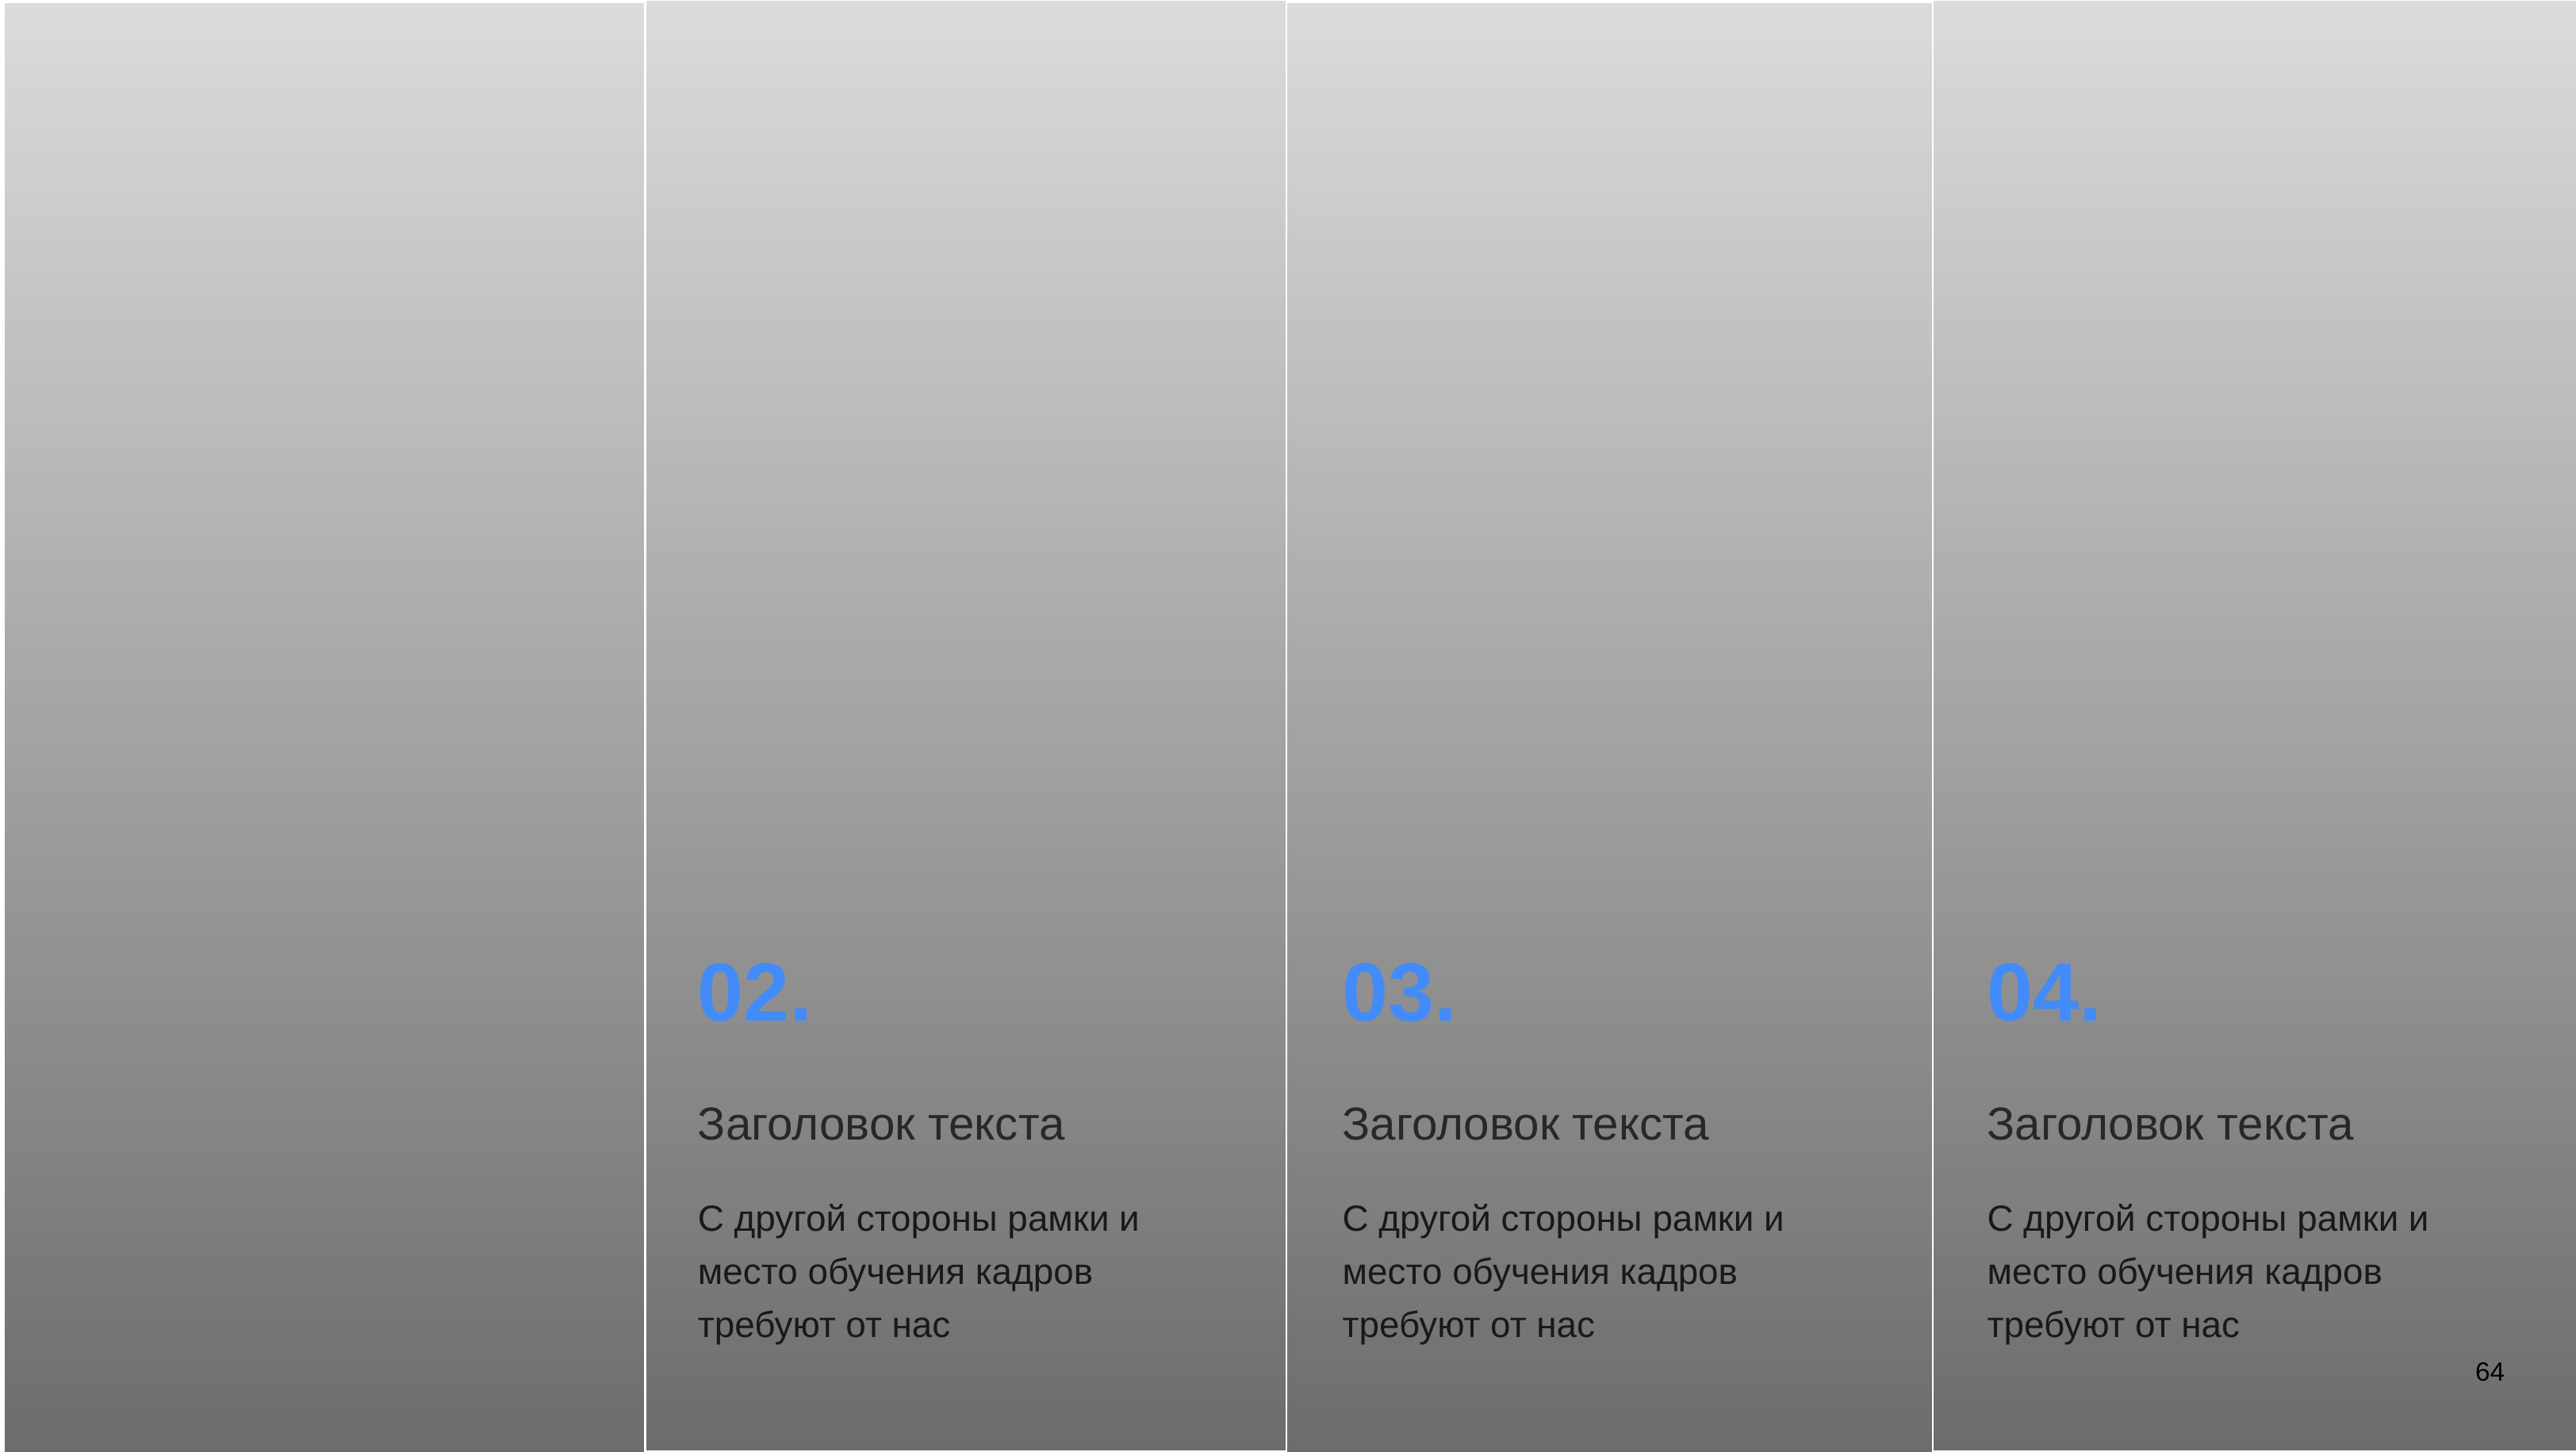

02.
03.
04.
Заголовок текста
Заголовок текста
Заголовок текста
С другой стороны рамки и место обучения кадров требуют от нас
С другой стороны рамки и место обучения кадров требуют от нас
С другой стороны рамки и место обучения кадров требуют от нас
64